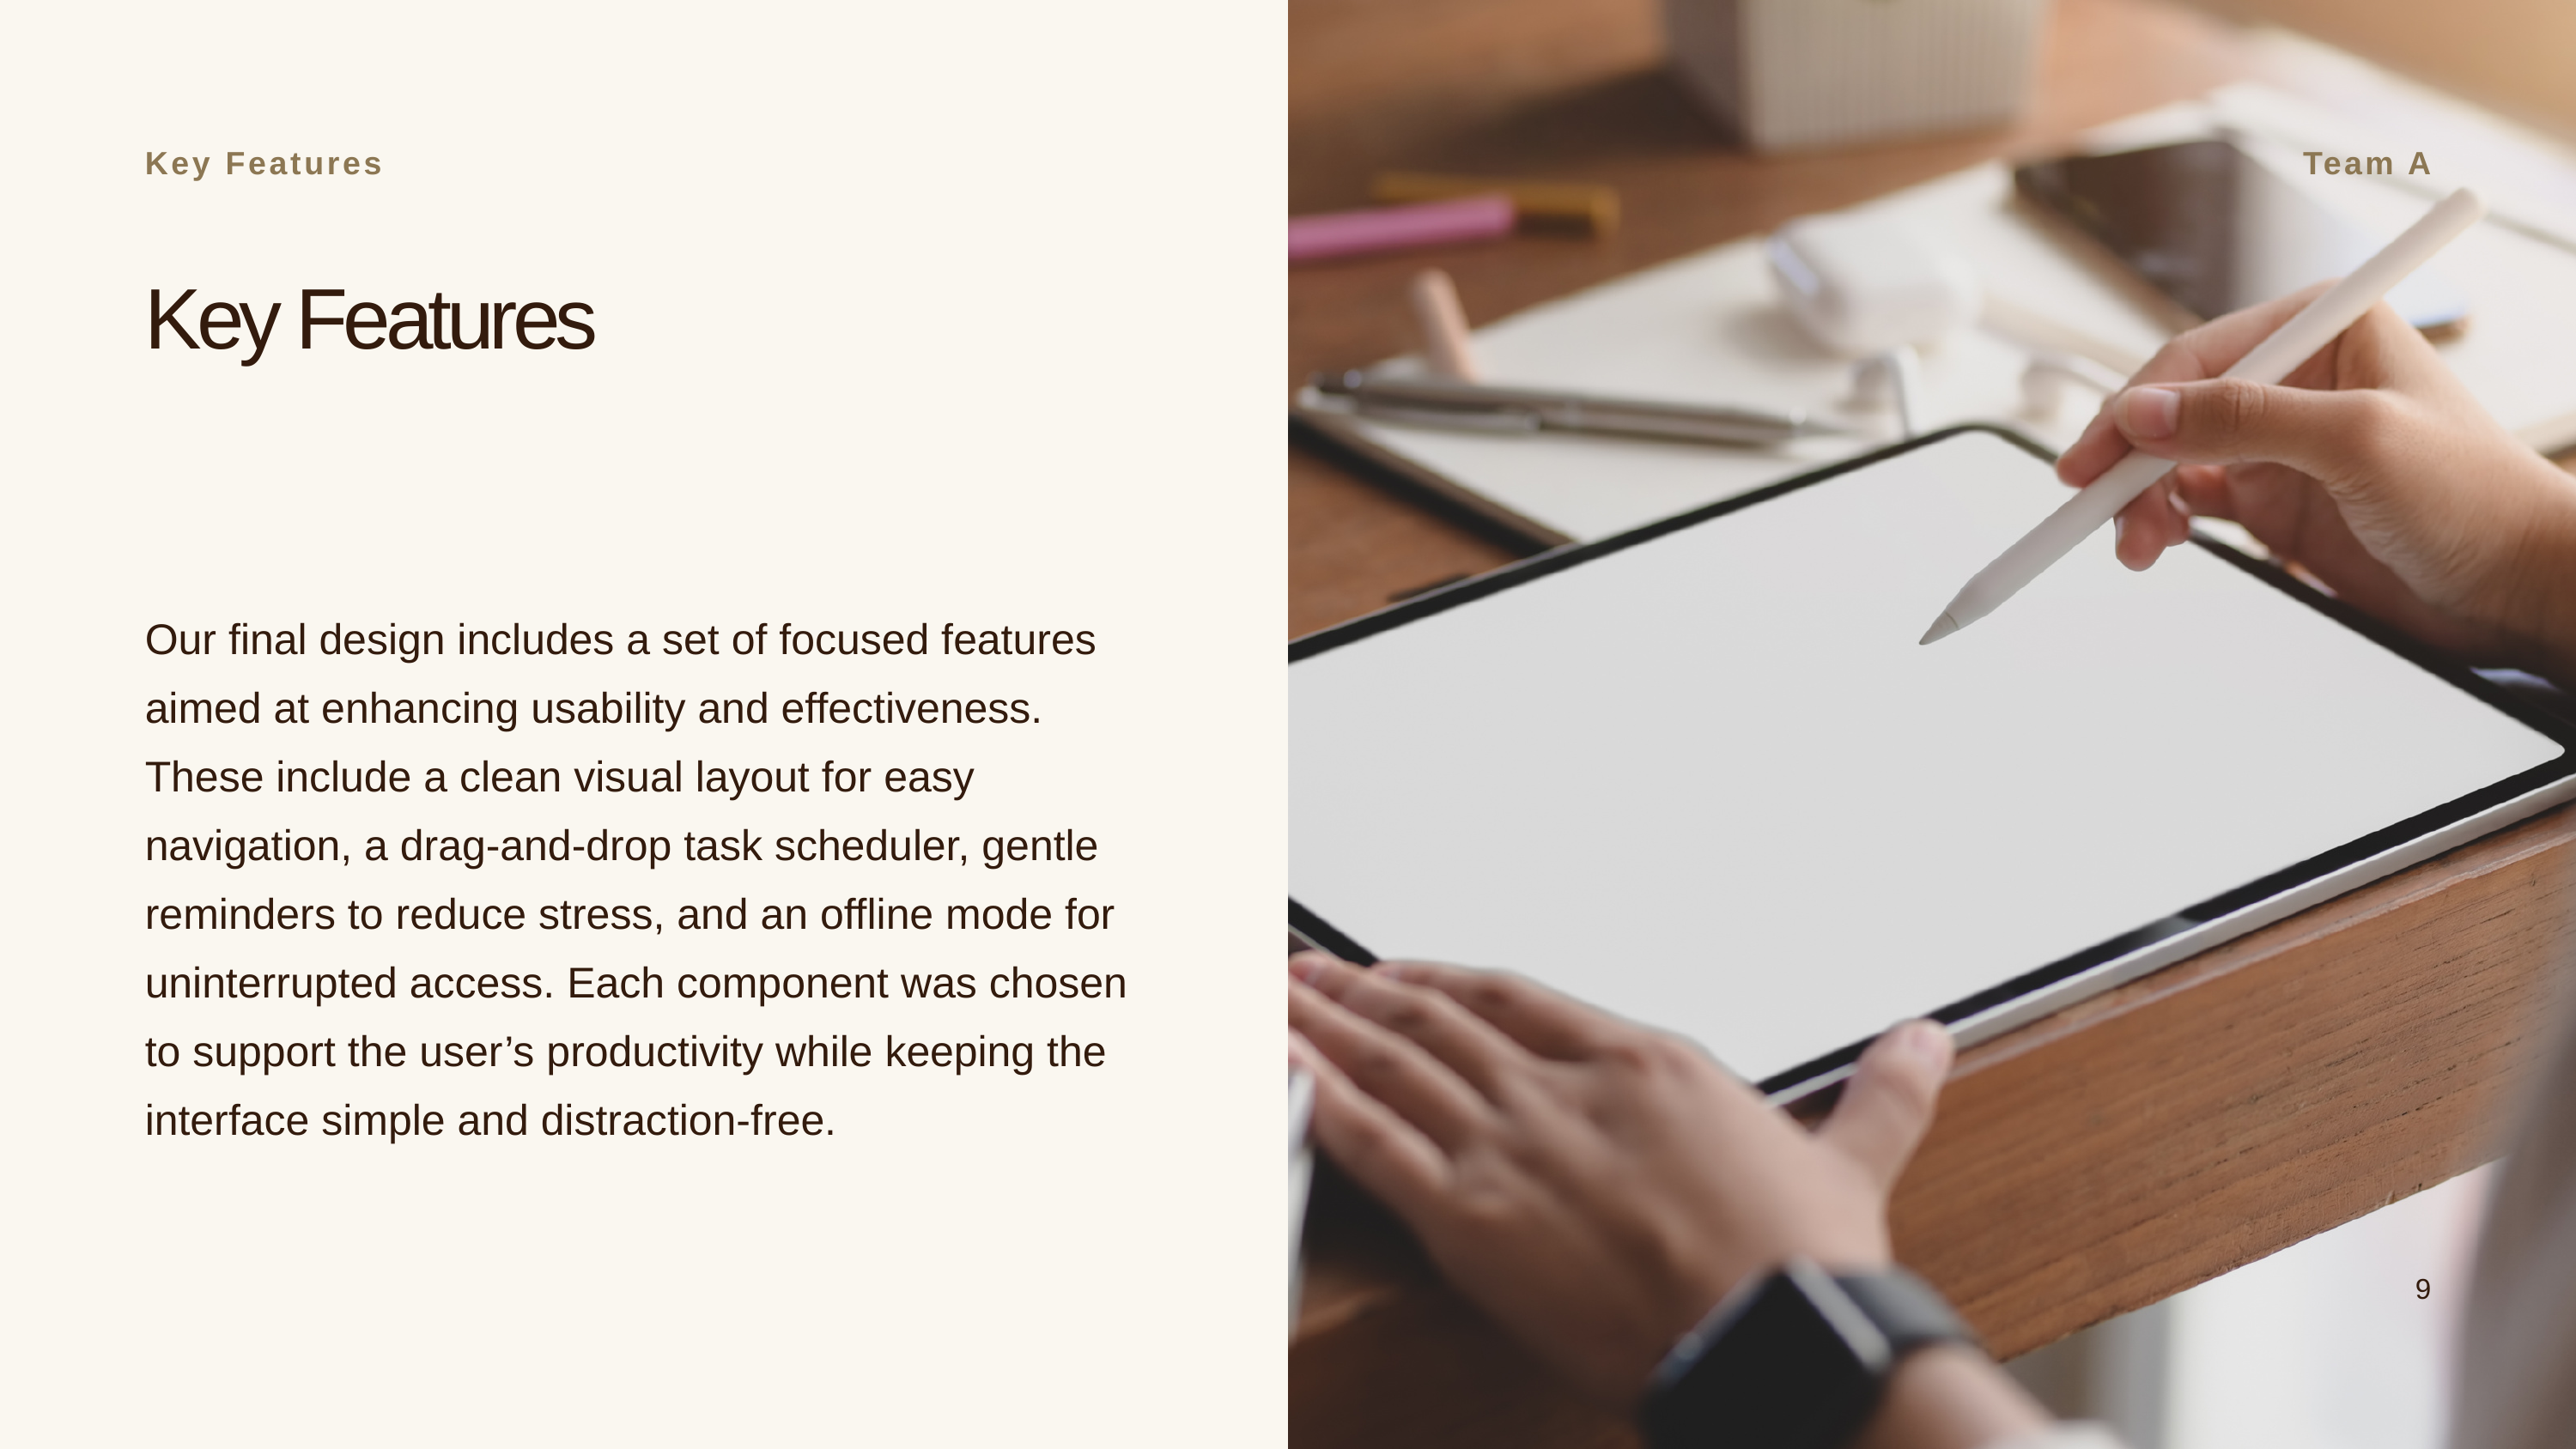

Key Features
Team A
Key Features
Our final design includes a set of focused features aimed at enhancing usability and effectiveness. These include a clean visual layout for easy navigation, a drag-and-drop task scheduler, gentle reminders to reduce stress, and an offline mode for uninterrupted access. Each component was chosen to support the user’s productivity while keeping the interface simple and distraction-free.
9